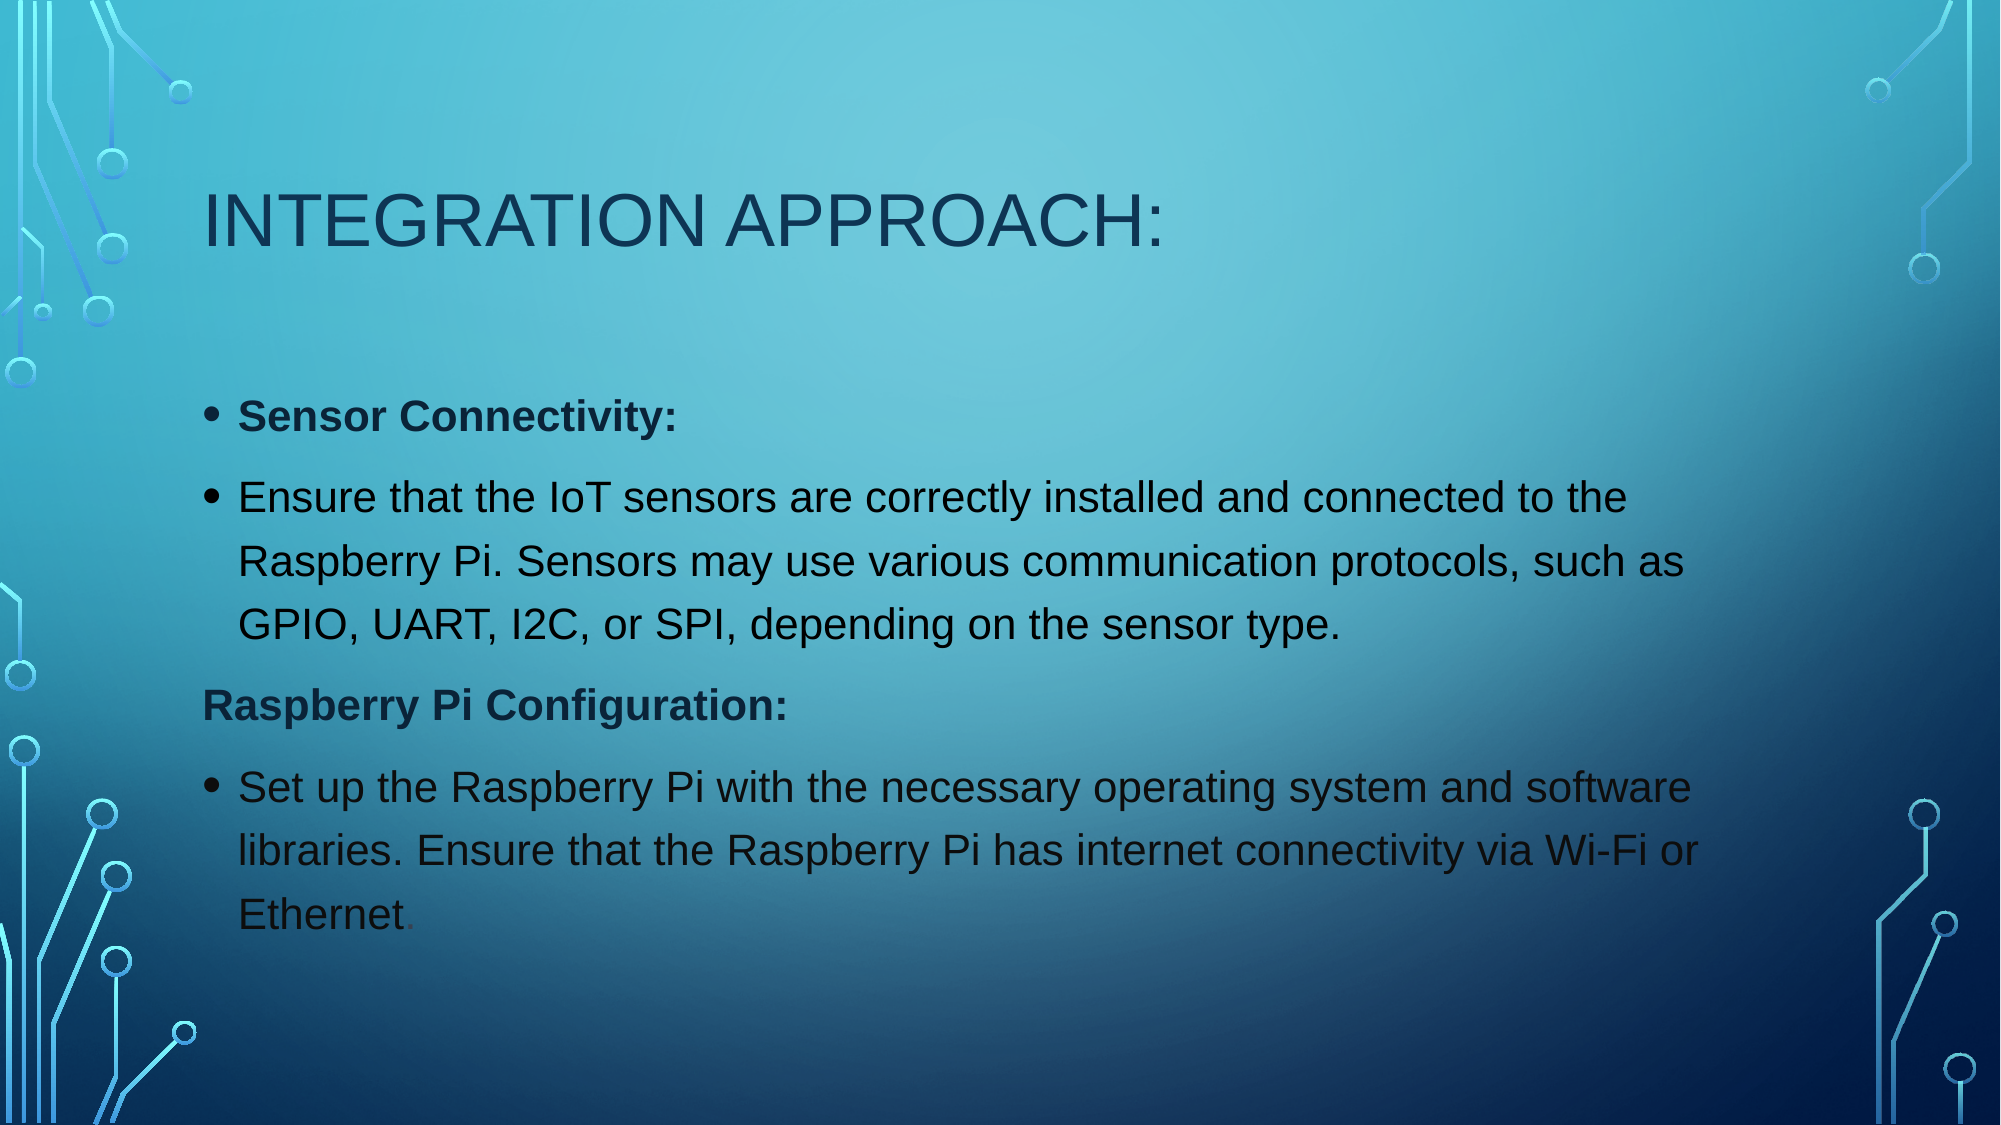

# Integration Approach:
Sensor Connectivity:
Ensure that the IoT sensors are correctly installed and connected to the Raspberry Pi. Sensors may use various communication protocols, such as GPIO, UART, I2C, or SPI, depending on the sensor type.
Raspberry Pi Configuration:
Set up the Raspberry Pi with the necessary operating system and software libraries. Ensure that the Raspberry Pi has internet connectivity via Wi-Fi or Ethernet.